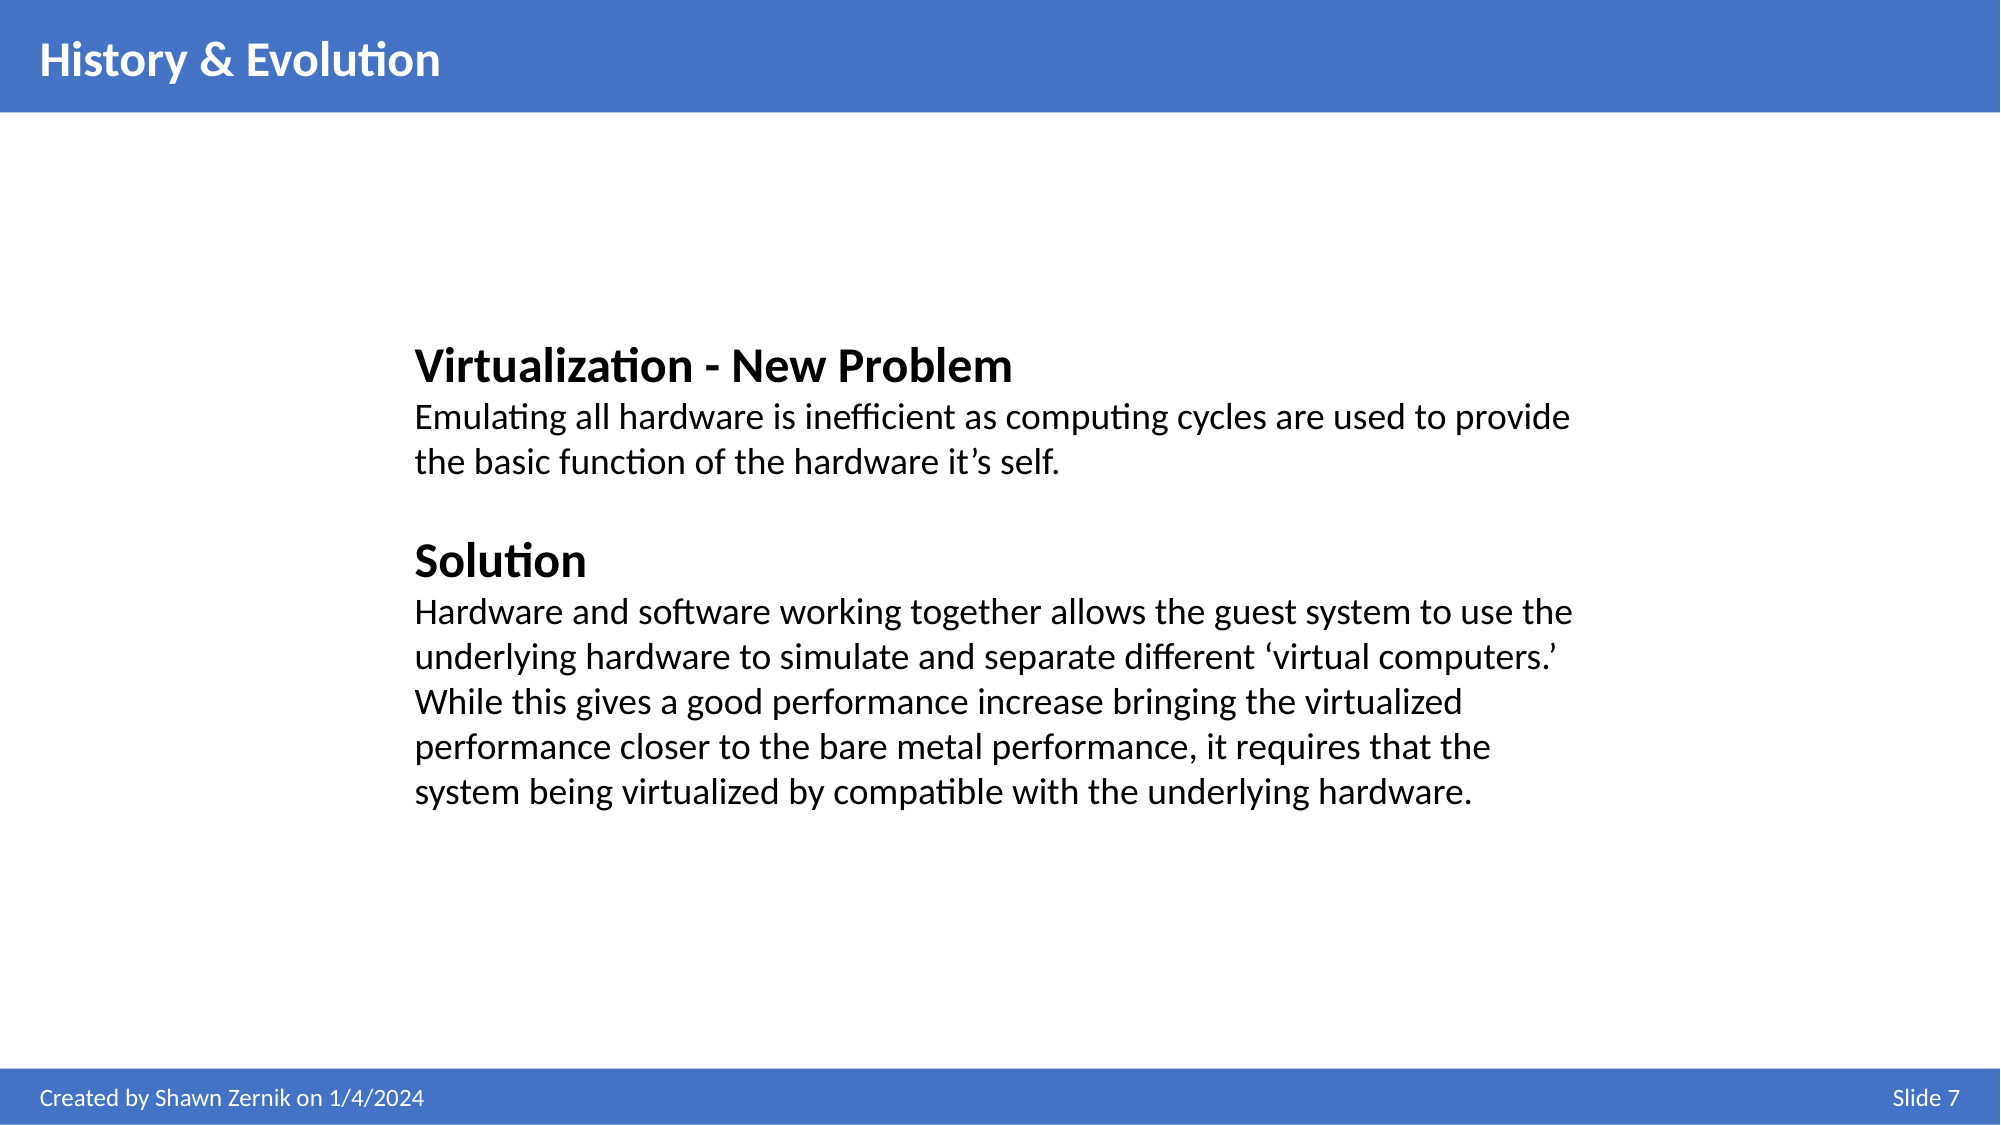

History & Evolution
Virtualization - New Problem
Emulating all hardware is inefficient as computing cycles are used to provide the basic function of the hardware it’s self.

Solution
Hardware and software working together allows the guest system to use the underlying hardware to simulate and separate different ‘virtual computers.’  While this gives a good performance increase bringing the virtualized performance closer to the bare metal performance, it requires that the system being virtualized by compatible with the underlying hardware.

Created by Shawn Zernik on 1/4/2024
Slide 7